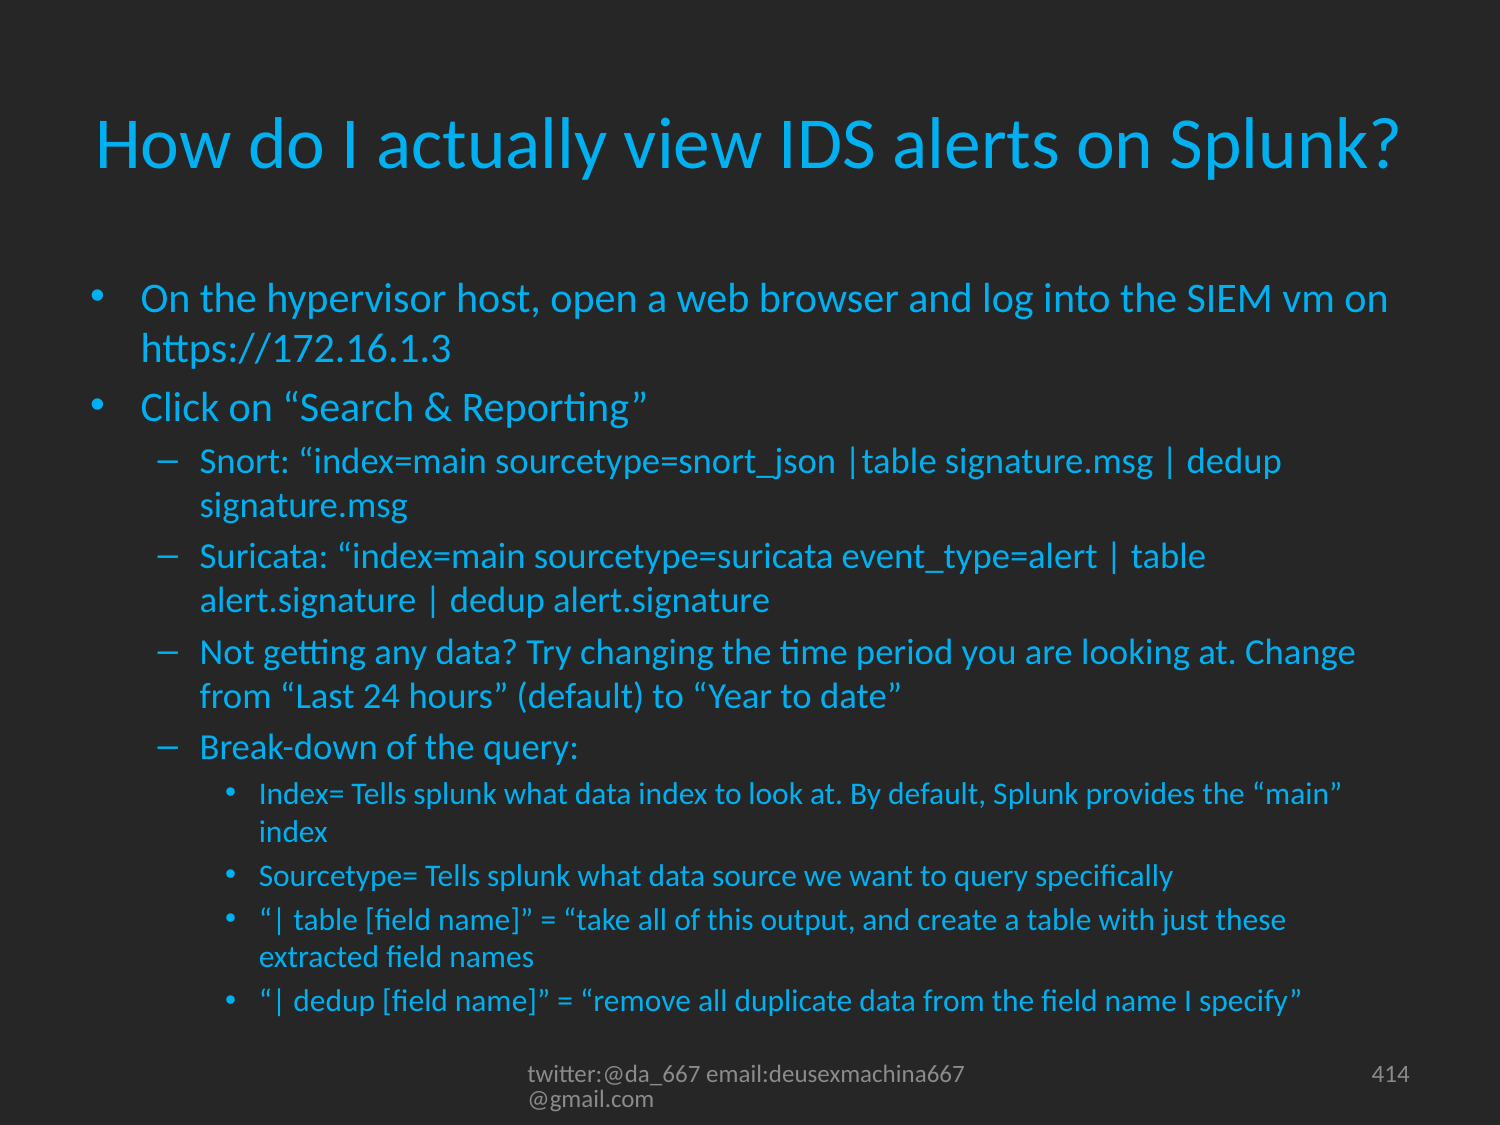

# How do I actually view IDS alerts on Splunk?
On the hypervisor host, open a web browser and log into the SIEM vm on https://172.16.1.3
Click on “Search & Reporting”
Snort: “index=main sourcetype=snort_json |table signature.msg | dedup signature.msg
Suricata: “index=main sourcetype=suricata event_type=alert | table alert.signature | dedup alert.signature
Not getting any data? Try changing the time period you are looking at. Change from “Last 24 hours” (default) to “Year to date”
Break-down of the query:
Index= Tells splunk what data index to look at. By default, Splunk provides the “main” index
Sourcetype= Tells splunk what data source we want to query specifically
“| table [field name]” = “take all of this output, and create a table with just these extracted field names
“| dedup [field name]” = “remove all duplicate data from the field name I specify”

twitter:@da_667 email:deusexmachina667@gmail.com
414